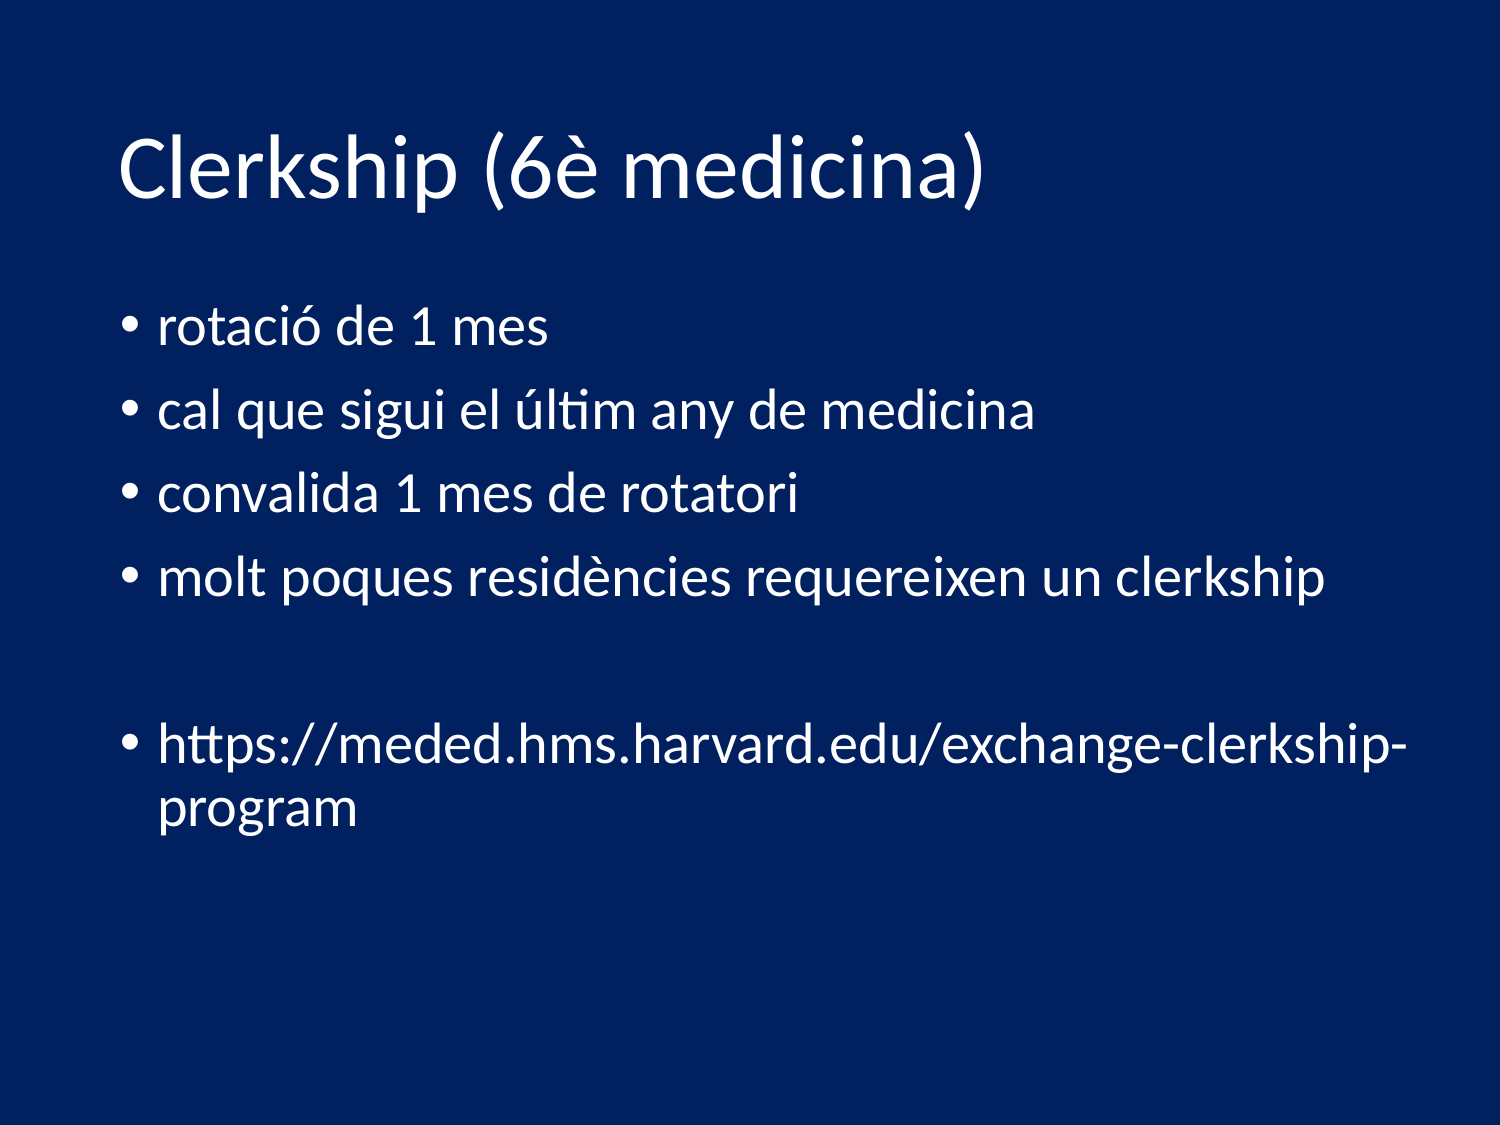

# Clerkship (6è medicina)
rotació de 1 mes
cal que sigui el últim any de medicina
convalida 1 mes de rotatori
molt poques residències requereixen un clerkship

https://meded.hms.harvard.edu/exchange-clerkship-program